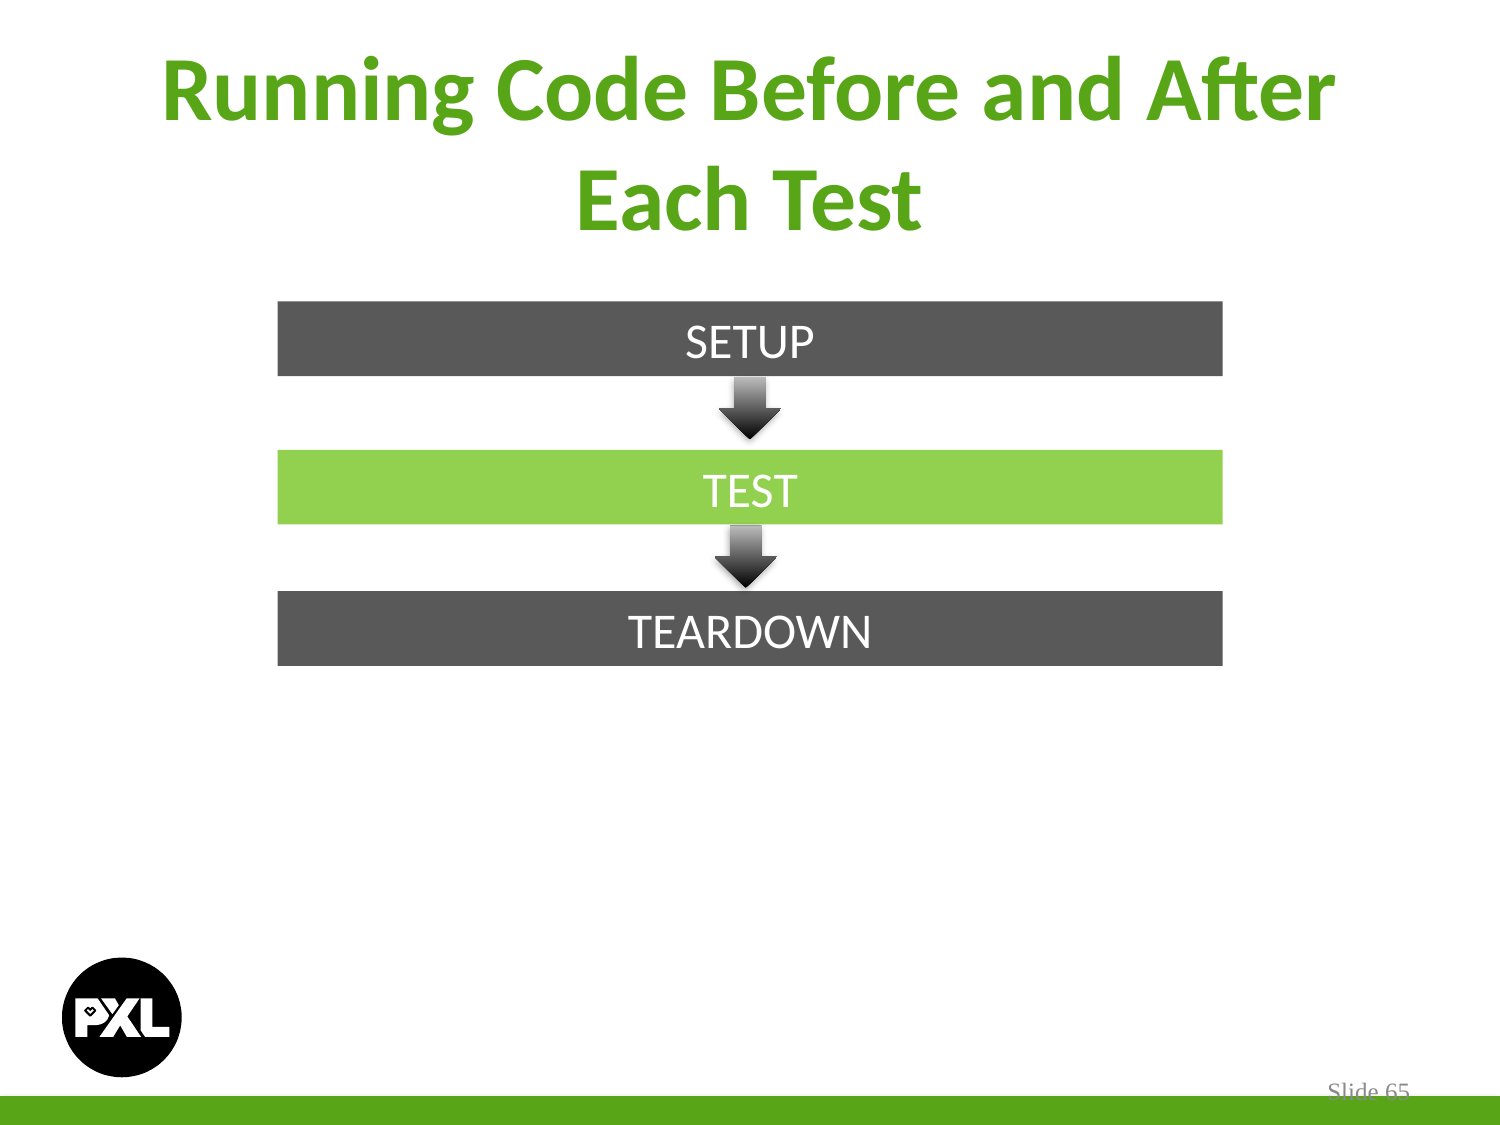

# Running Code Before and After Each Test
SETUP

TEST

TEARDOWN

Slide 65